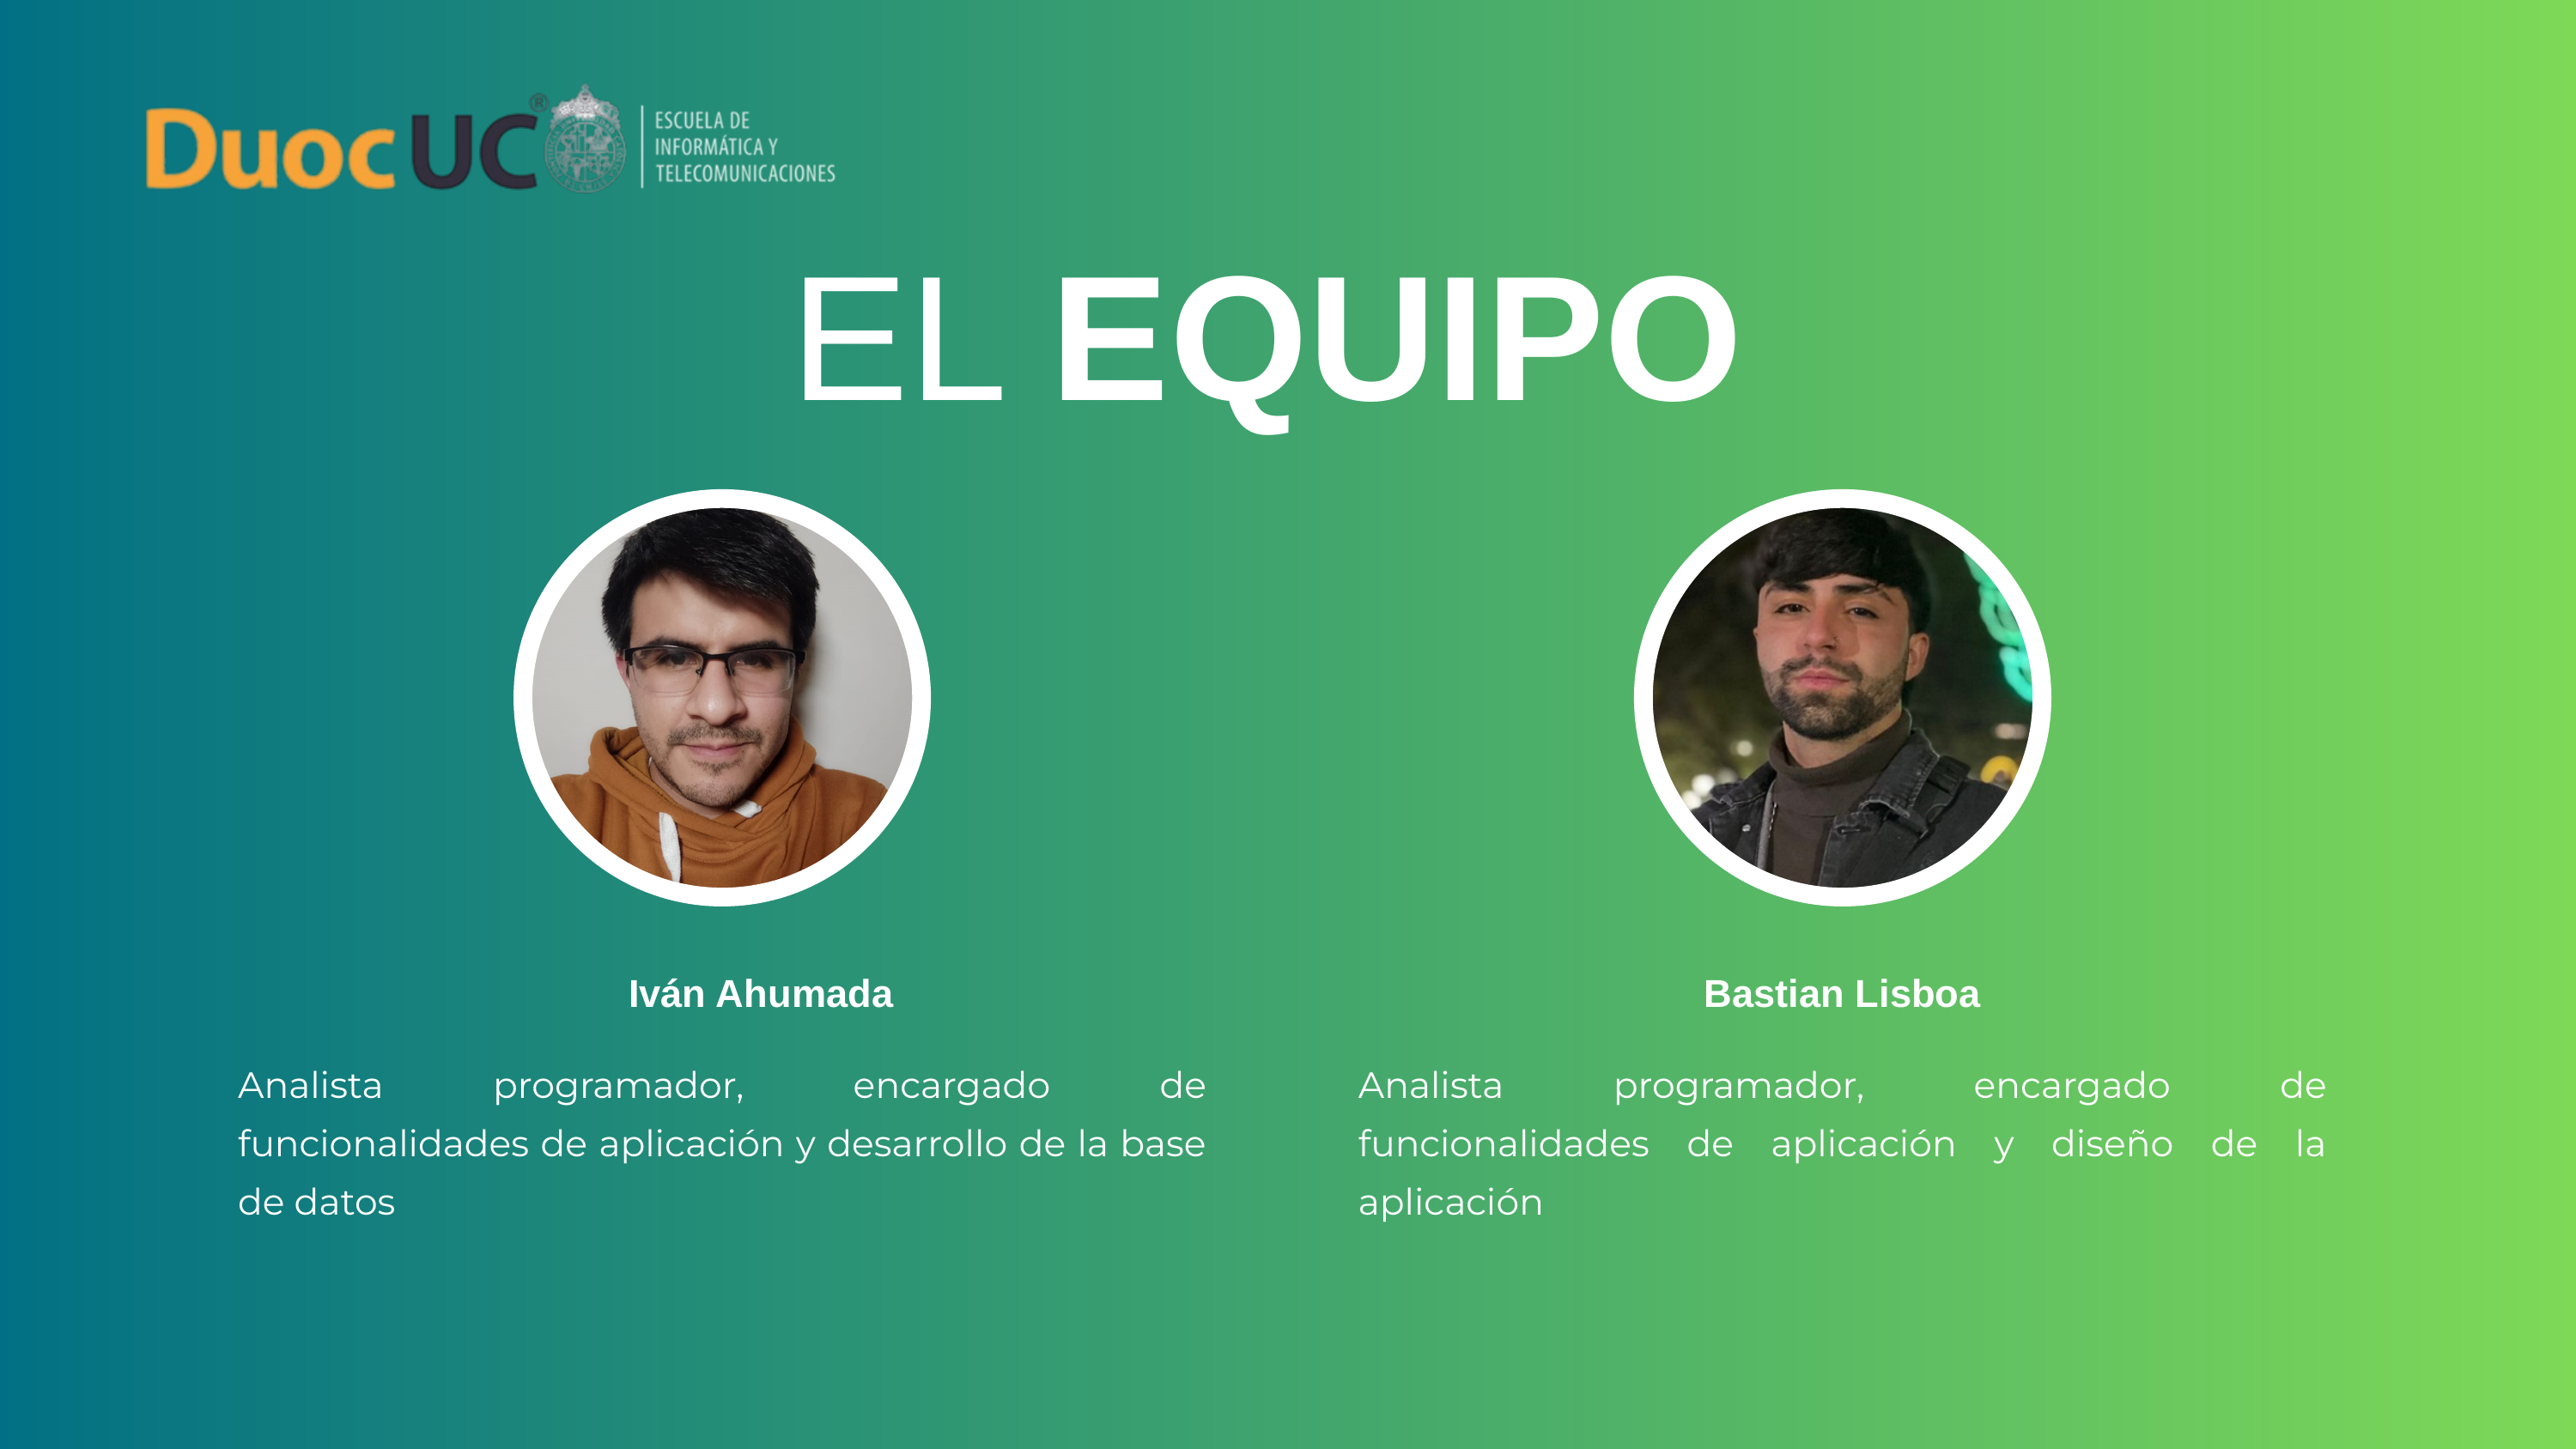

EL EQUIPO

Iván Ahumada
Bastian Lisboa
Analista programador, encargado de funcionalidades de aplicación y desarrollo de la base de datos
Analista programador, encargado de funcionalidades de aplicación y diseño de la aplicación